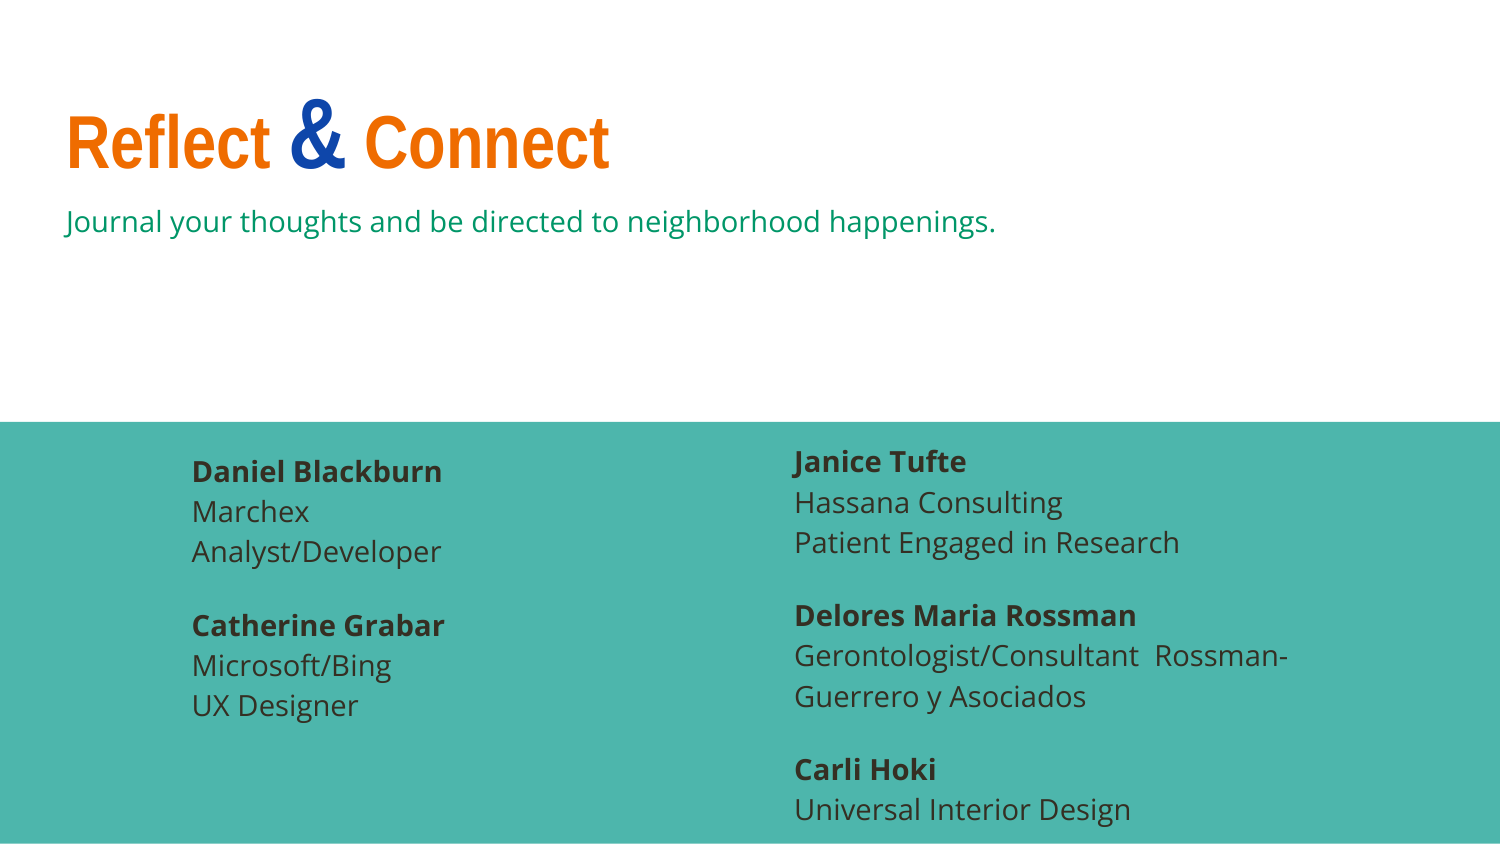

# Reflect & Connect
Journal your thoughts and be directed to neighborhood happenings.
Janice Tufte
Hassana Consulting
Patient Engaged in Research
Delores Maria Rossman
Gerontologist/Consultant  Rossman-Guerrero y Asociados
Carli Hoki
Universal Interior Design

Daniel Blackburn
Marchex
Analyst/Developer
Catherine Grabar
Microsoft/Bing
UX Designer